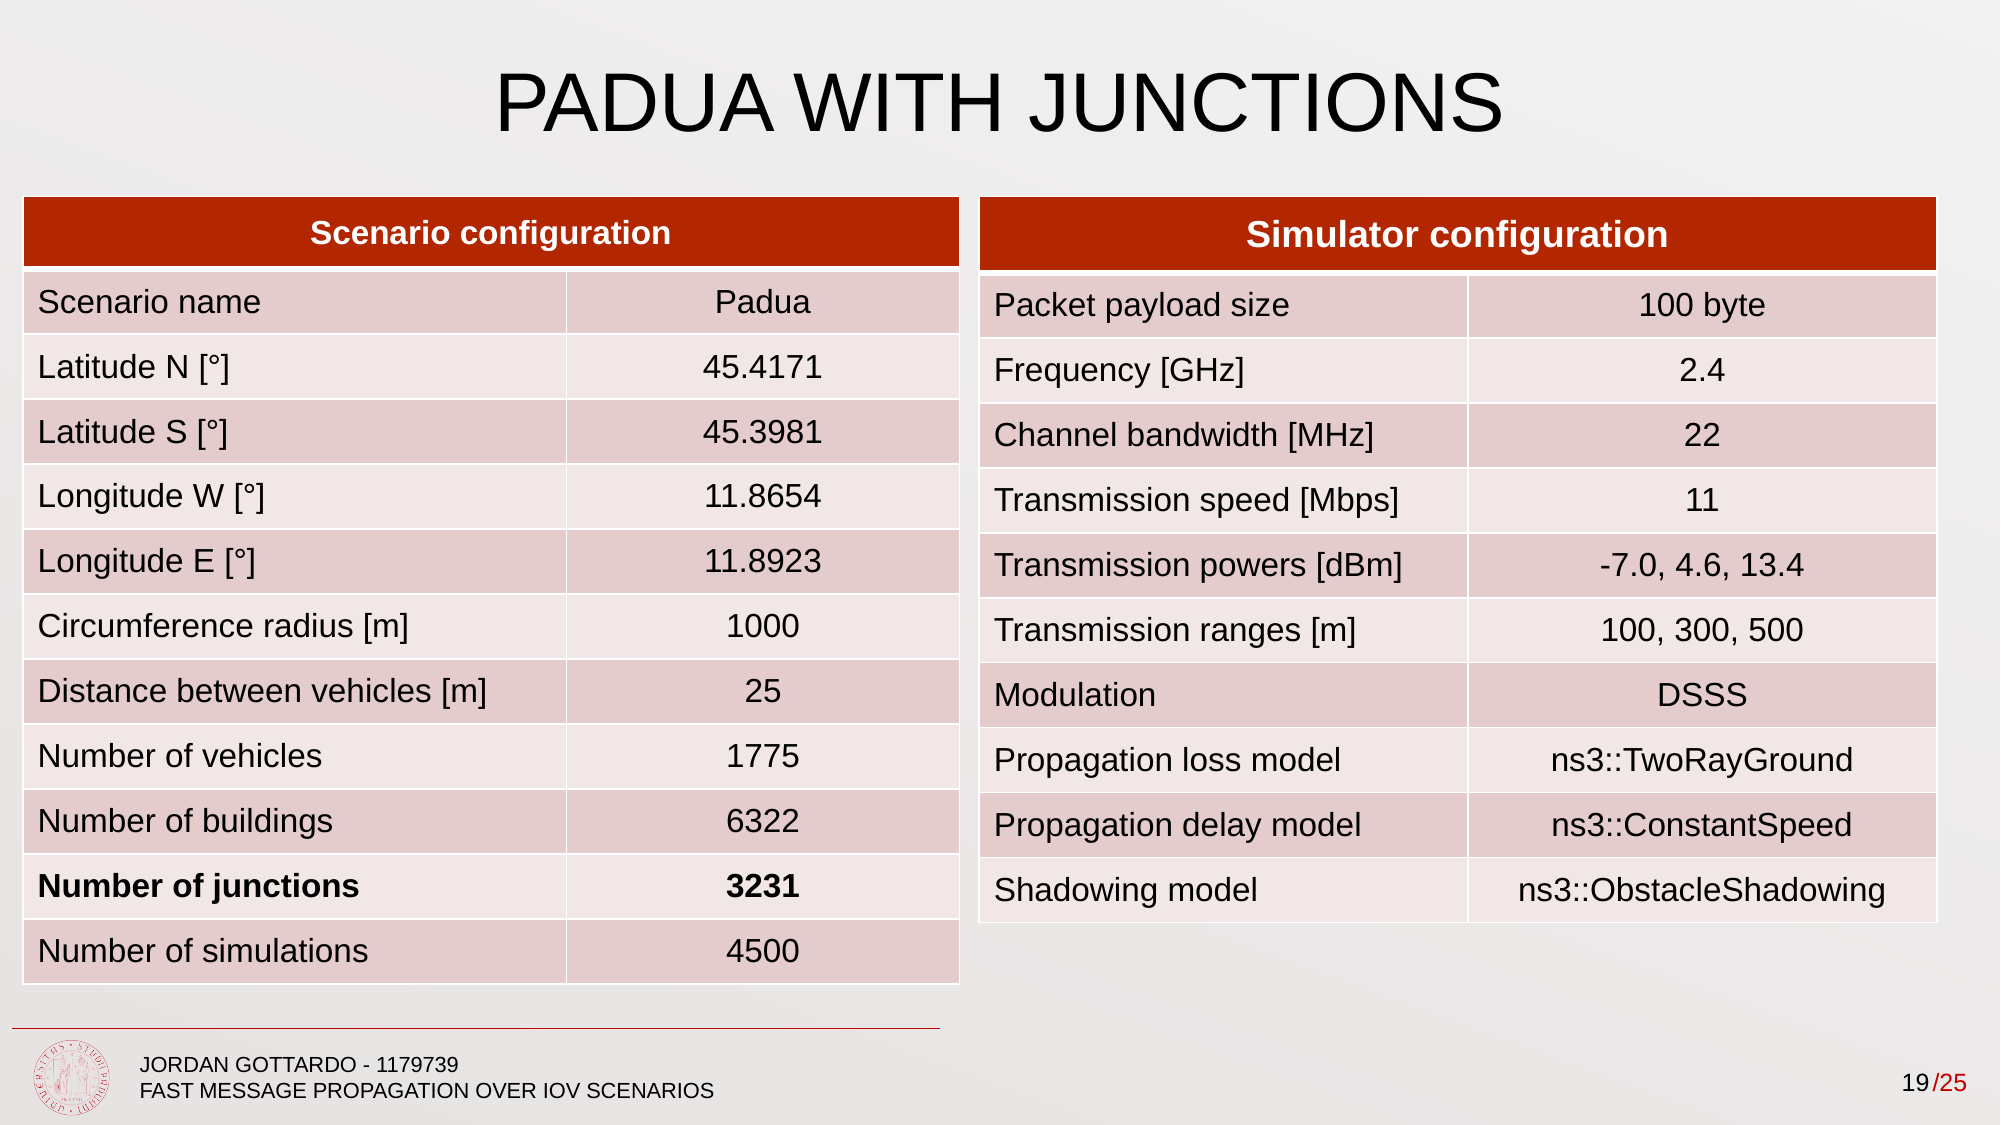

# PADUA WITH JUNCTIONS
| Scenario configuration |  |
| --- | --- |
| Scenario name | Padua |
| Latitude N [°] | 45.4171 |
| Latitude S [°] | 45.3981 |
| Longitude W [°] | 11.8654 |
| Longitude E [°] | 11.8923 |
| Circumference radius [m] | 1000 |
| Distance between vehicles [m] | 25 |
| Number of vehicles | 1775 |
| Number of buildings | 6322 |
| Number of junctions | 3231 |
| Number of simulations | 4500 |
| Simulator configuration |  |
| --- | --- |
| Packet payload size | 100 byte |
| Frequency [GHz] | 2.4 |
| Channel bandwidth [MHz] | 22 |
| Transmission speed [Mbps] | 11 |
| Transmission powers [dBm] | -7.0, 4.6, 13.4 |
| Transmission ranges [m] | 100, 300, 500 |
| Modulation | DSSS |
| Propagation loss model | ns3::TwoRayGround |
| Propagation delay model | ns3::ConstantSpeed |
| Shadowing model | ns3::ObstacleShadowing |
19